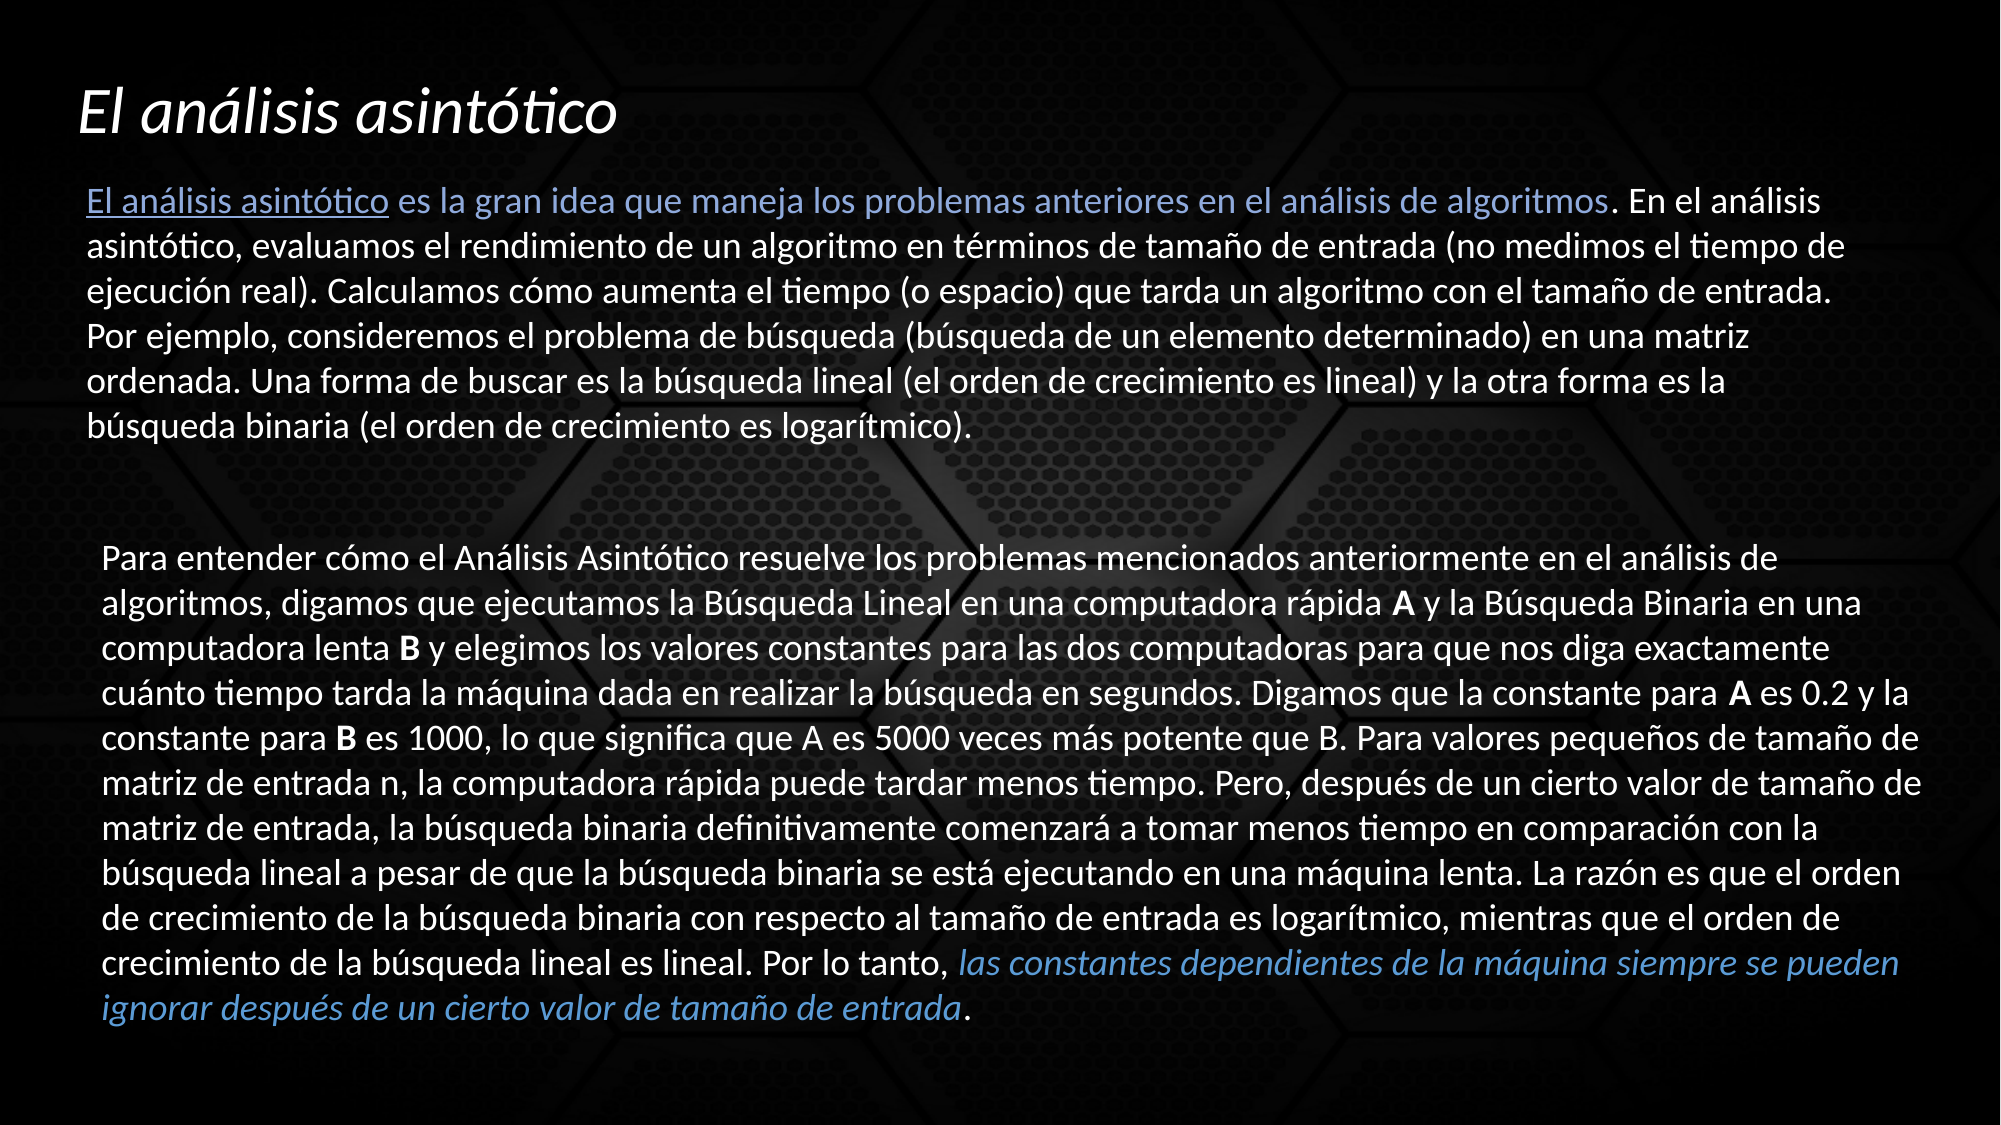

# El análisis asintótico
El análisis asintótico es la gran idea que maneja los problemas anteriores en el análisis de algoritmos. En el análisis asintótico, evaluamos el rendimiento de un algoritmo en términos de tamaño de entrada (no medimos el tiempo de ejecución real). Calculamos cómo aumenta el tiempo (o espacio) que tarda un algoritmo con el tamaño de entrada.
Por ejemplo, consideremos el problema de búsqueda (búsqueda de un elemento determinado) en una matriz ordenada. Una forma de buscar es la búsqueda lineal (el orden de crecimiento es lineal) y la otra forma es la búsqueda binaria (el orden de crecimiento es logarítmico).
Para entender cómo el Análisis Asintótico resuelve los problemas mencionados anteriormente en el análisis de algoritmos, digamos que ejecutamos la Búsqueda Lineal en una computadora rápida A y la Búsqueda Binaria en una computadora lenta B y elegimos los valores constantes para las dos computadoras para que nos diga exactamente cuánto tiempo tarda la máquina dada en realizar la búsqueda en segundos. Digamos que la constante para A es 0.2 y la constante para B es 1000, lo que significa que A es 5000 veces más potente que B. Para valores pequeños de tamaño de matriz de entrada n, la computadora rápida puede tardar menos tiempo. Pero, después de un cierto valor de tamaño de matriz de entrada, la búsqueda binaria definitivamente comenzará a tomar menos tiempo en comparación con la búsqueda lineal a pesar de que la búsqueda binaria se está ejecutando en una máquina lenta. La razón es que el orden de crecimiento de la búsqueda binaria con respecto al tamaño de entrada es logarítmico, mientras que el orden de crecimiento de la búsqueda lineal es lineal. Por lo tanto, las constantes dependientes de la máquina siempre se pueden ignorar después de un cierto valor de tamaño de entrada.